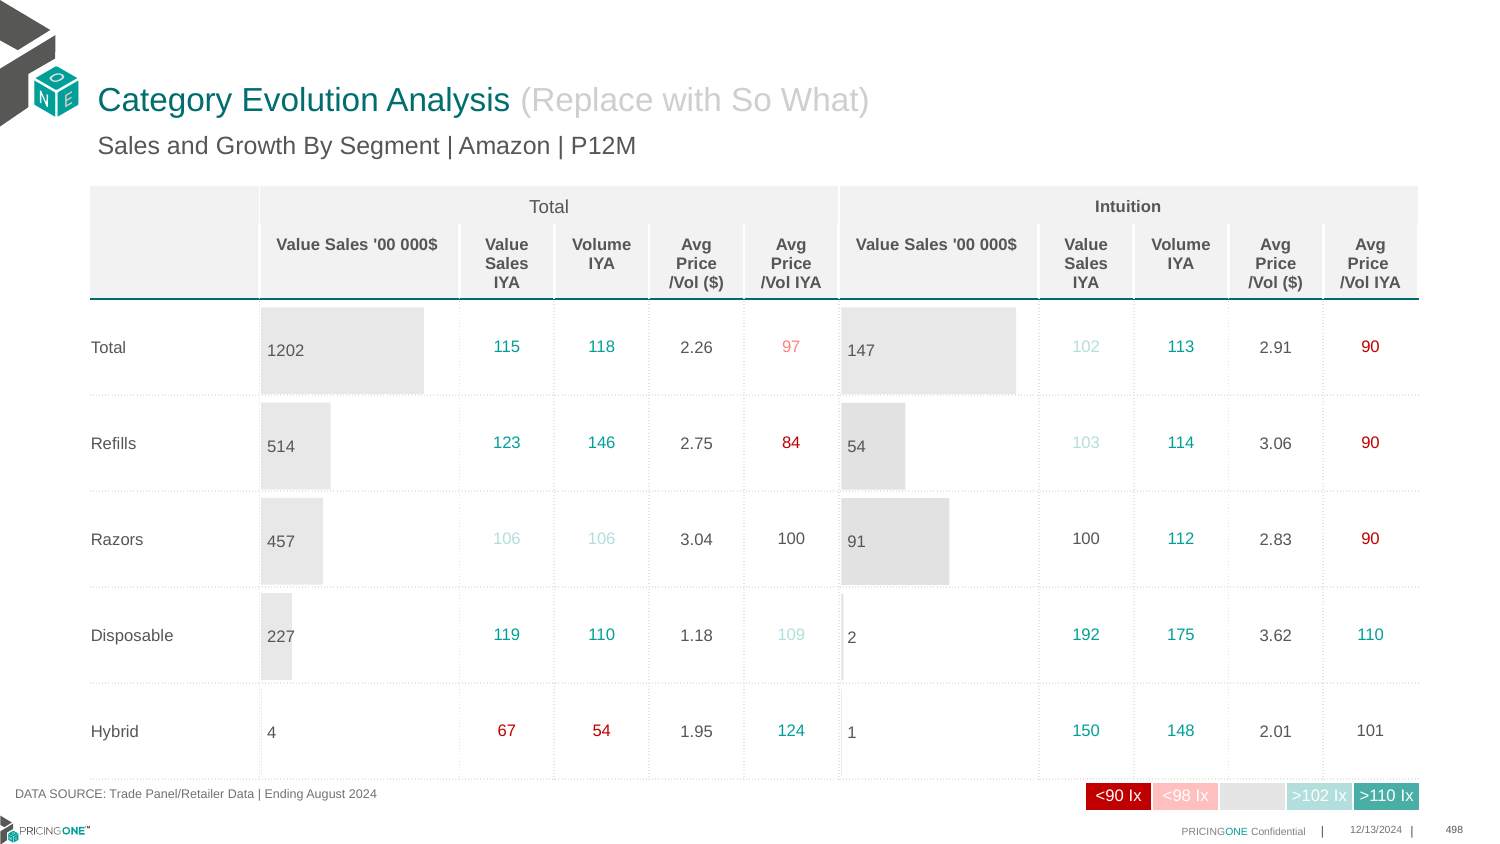

# Category Evolution Analysis (Replace with So What)
Sales and Growth By Segment | Amazon | P12M
|  | Total |  |  |  |  | Intuition |  |  |  |  |
| --- | --- | --- | --- | --- | --- | --- | --- | --- | --- | --- |
|  | Value Sales '00 000$ | Value Sales IYA | Volume IYA | Avg Price /Vol ($) | Avg Price /Vol IYA | Value Sales '00 000$ | Value Sales IYA | Volume IYA | Avg Price /Vol ($) | Avg Price /Vol IYA |
| Total |  | 115 | 118 | 2.26 | 97 |  | 102 | 113 | 2.91 | 90 |
| Refills |  | 123 | 146 | 2.75 | 84 |  | 103 | 114 | 3.06 | 90 |
| Razors |  | 106 | 106 | 3.04 | 100 |  | 100 | 112 | 2.83 | 90 |
| Disposable |  | 119 | 110 | 1.18 | 109 |  | 192 | 175 | 3.62 | 110 |
| Hybrid |  | 67 | 54 | 1.95 | 124 |  | 150 | 148 | 2.01 | 101 |

### Chart

| Category | Value Sales |
|---|---|
| Grand | 1201.51489 |
| Refills | 513.75388 |
| Razors | 456.94308 |
| Disposable | 226.96133 |
| Hybrid | 3.8566 |

### Chart

| Category | Value Sales |
|---|---|
| Grand | 147.41797 |
| Refills | 54.08706 |
| Razors | 91.10067 |
| Disposable | 1.70926 |
| Hybrid | 0.52098 |
DATA SOURCE: Trade Panel/Retailer Data | Ending August 2024
| <90 Ix | <98 Ix |  | >102 Ix | >110 Ix |
| --- | --- | --- | --- | --- |

12/13/2024
498